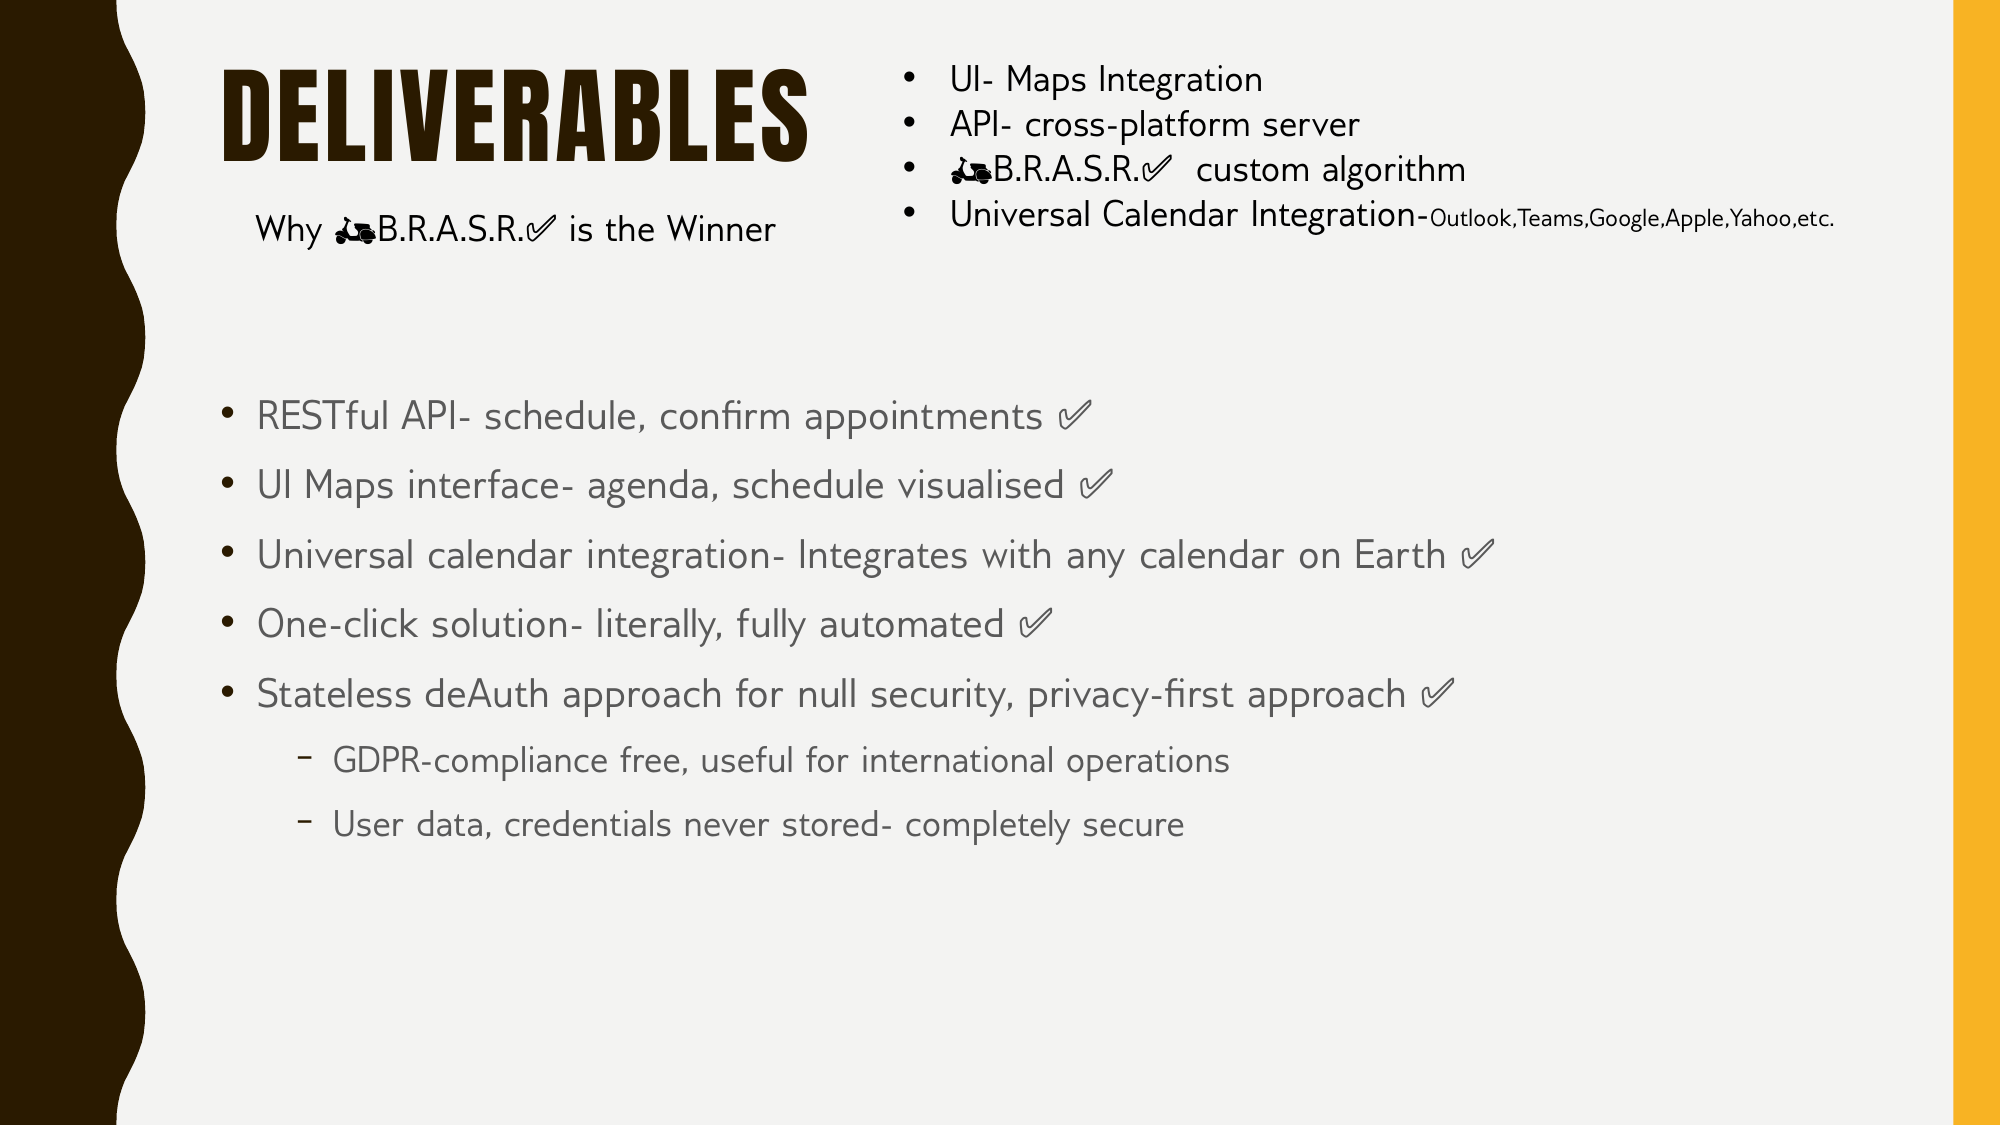

UI- Maps Integration
API- cross-platform server
🛵B.R.A.S.R.✅  custom algorithm
Universal Calendar Integration-Outlook,Teams,Google,Apple,Yahoo,etc.
# Deliverables
Why 🛵B.R.A.S.R.✅ is the Winner
RESTful API- schedule, confirm appointments ✅
UI Maps interface- agenda, schedule visualised ✅
Universal calendar integration- Integrates with any calendar on Earth ✅
One-click solution- literally, fully automated ✅
Stateless deAuth approach for null security, privacy-first approach ✅
GDPR-compliance free, useful for international operations
User data, credentials never stored- completely secure